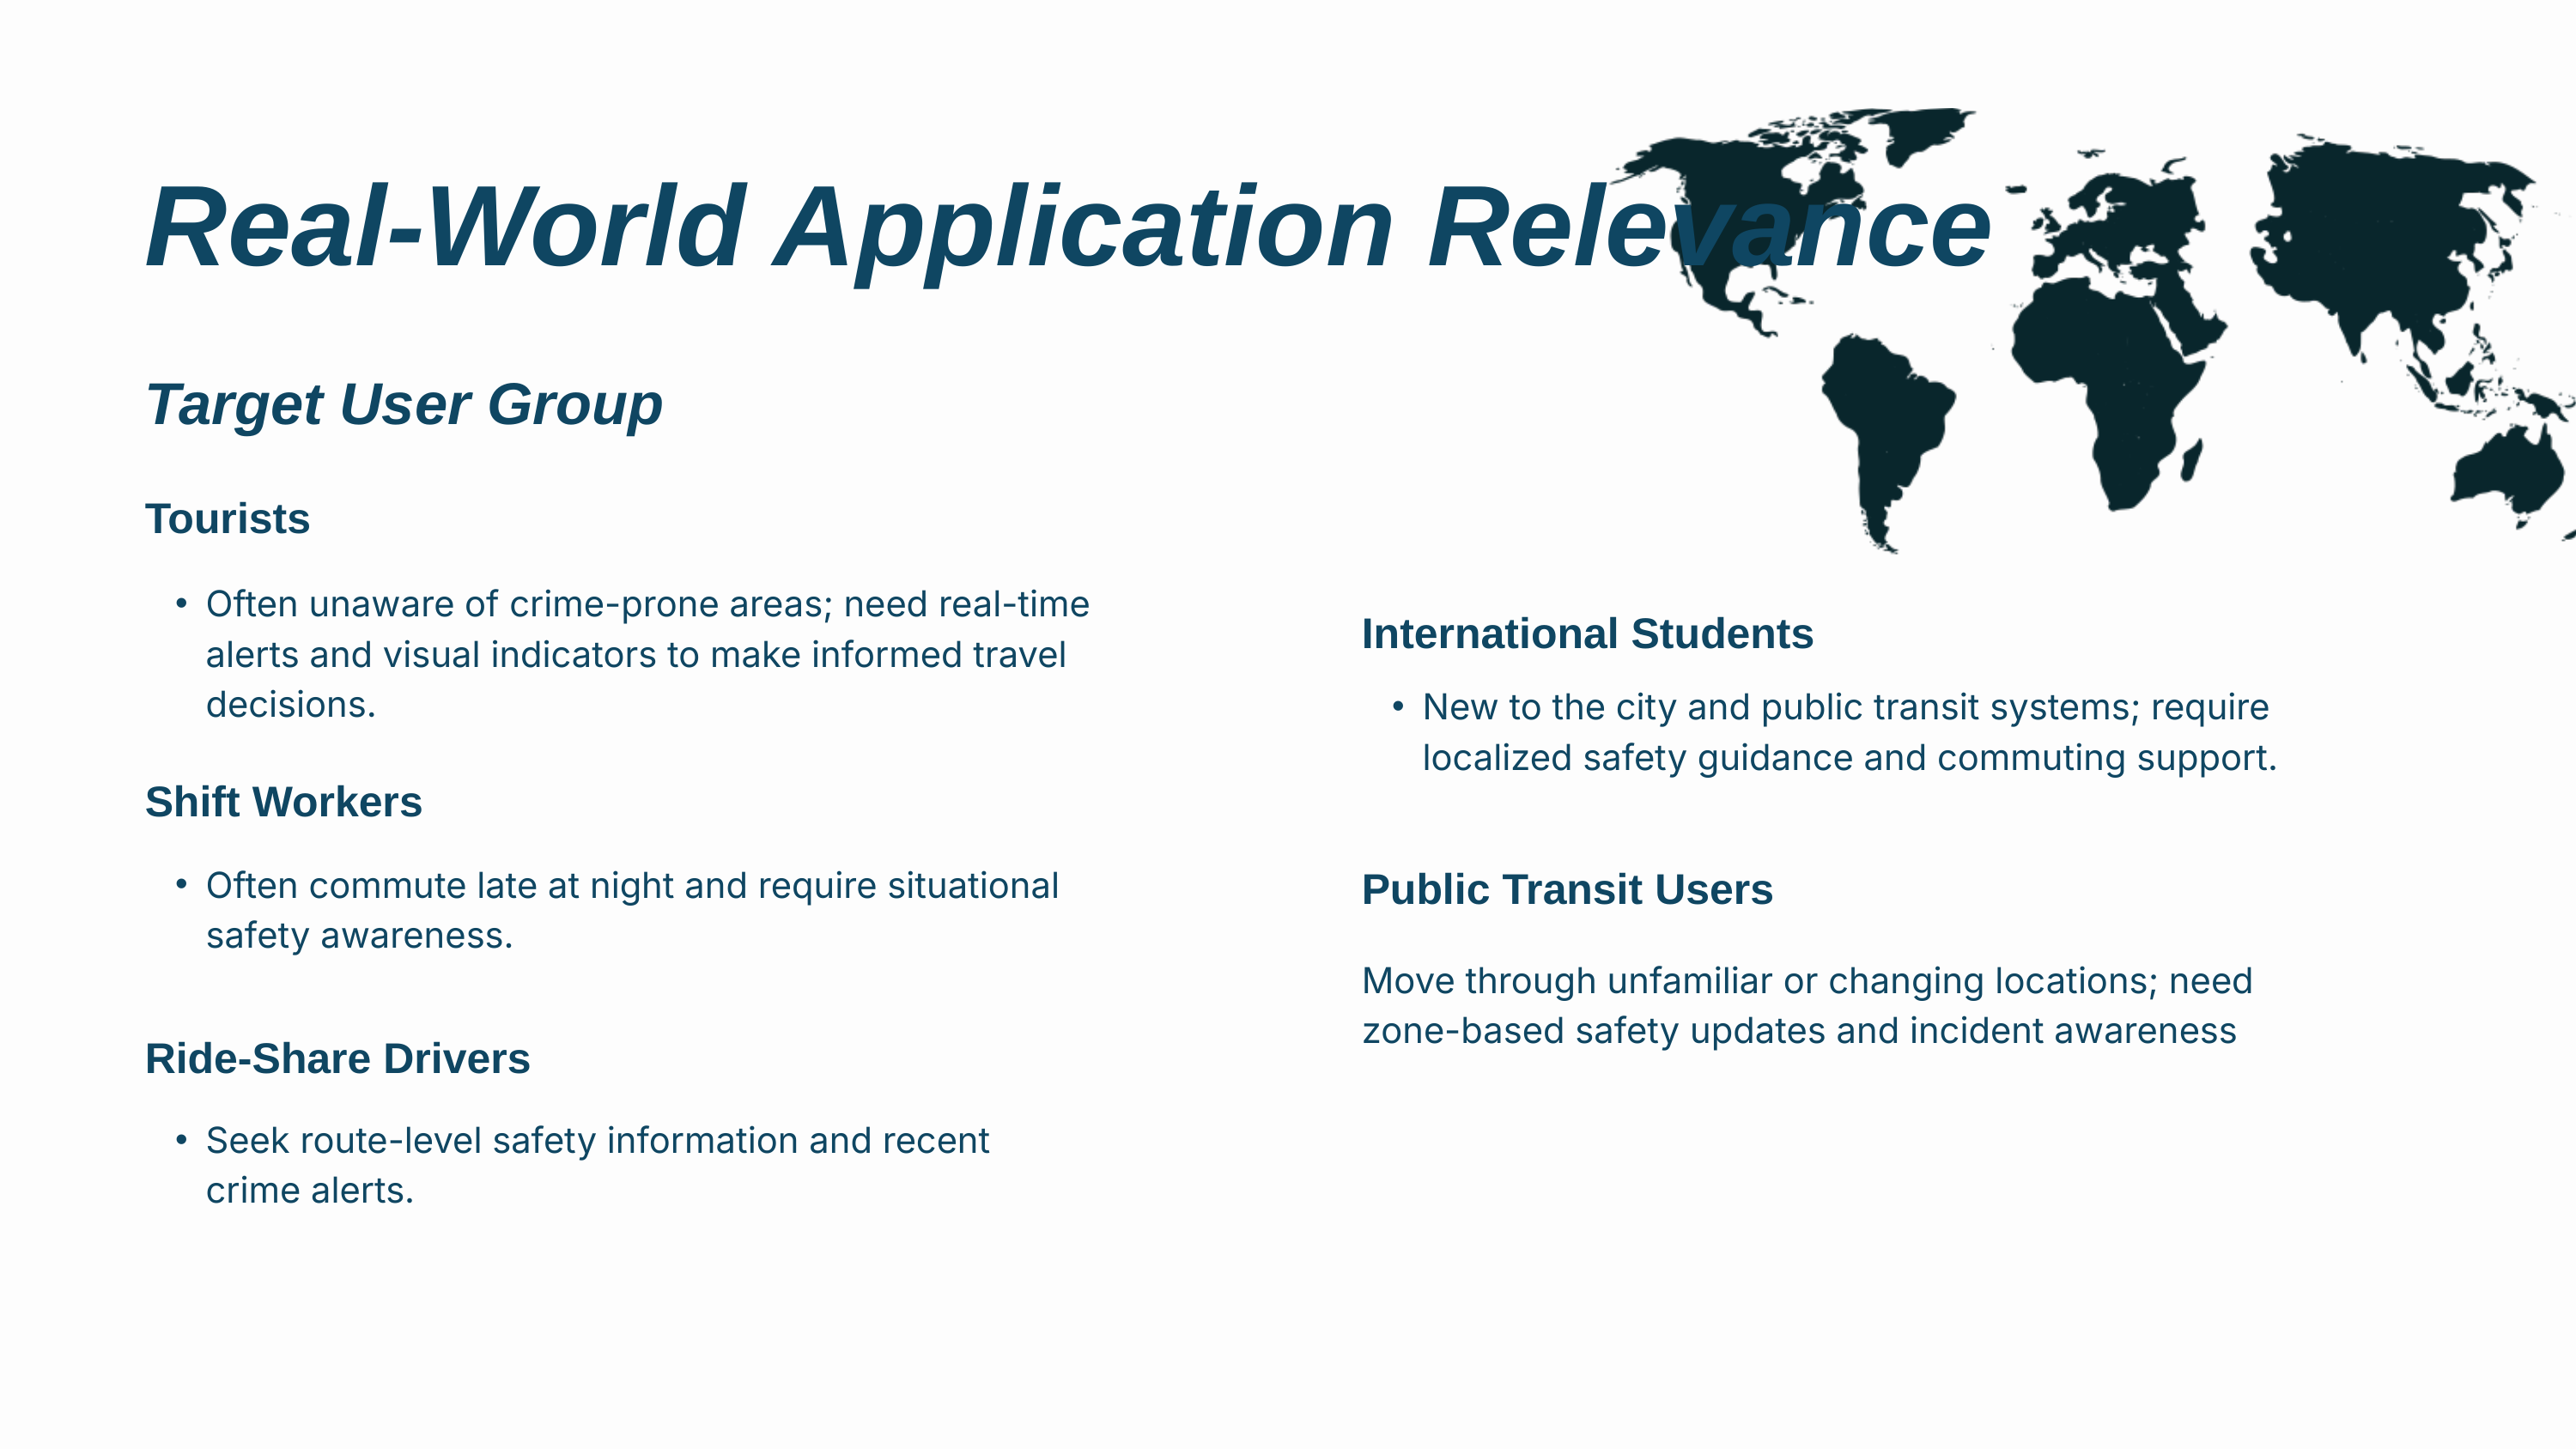

Real-World Application Relevance
Target User Group
Tourists
Often unaware of crime-prone areas; need real-time alerts and visual indicators to make informed travel decisions.

International Students
New to the city and public transit systems; require localized safety guidance and commuting support.

Shift Workers
Public Transit Users
Often commute late at night and require situational safety awareness.

Move through unfamiliar or changing locations; need zone-based safety updates and incident awareness
Ride-Share Drivers
Seek route-level safety information and recent crime alerts.